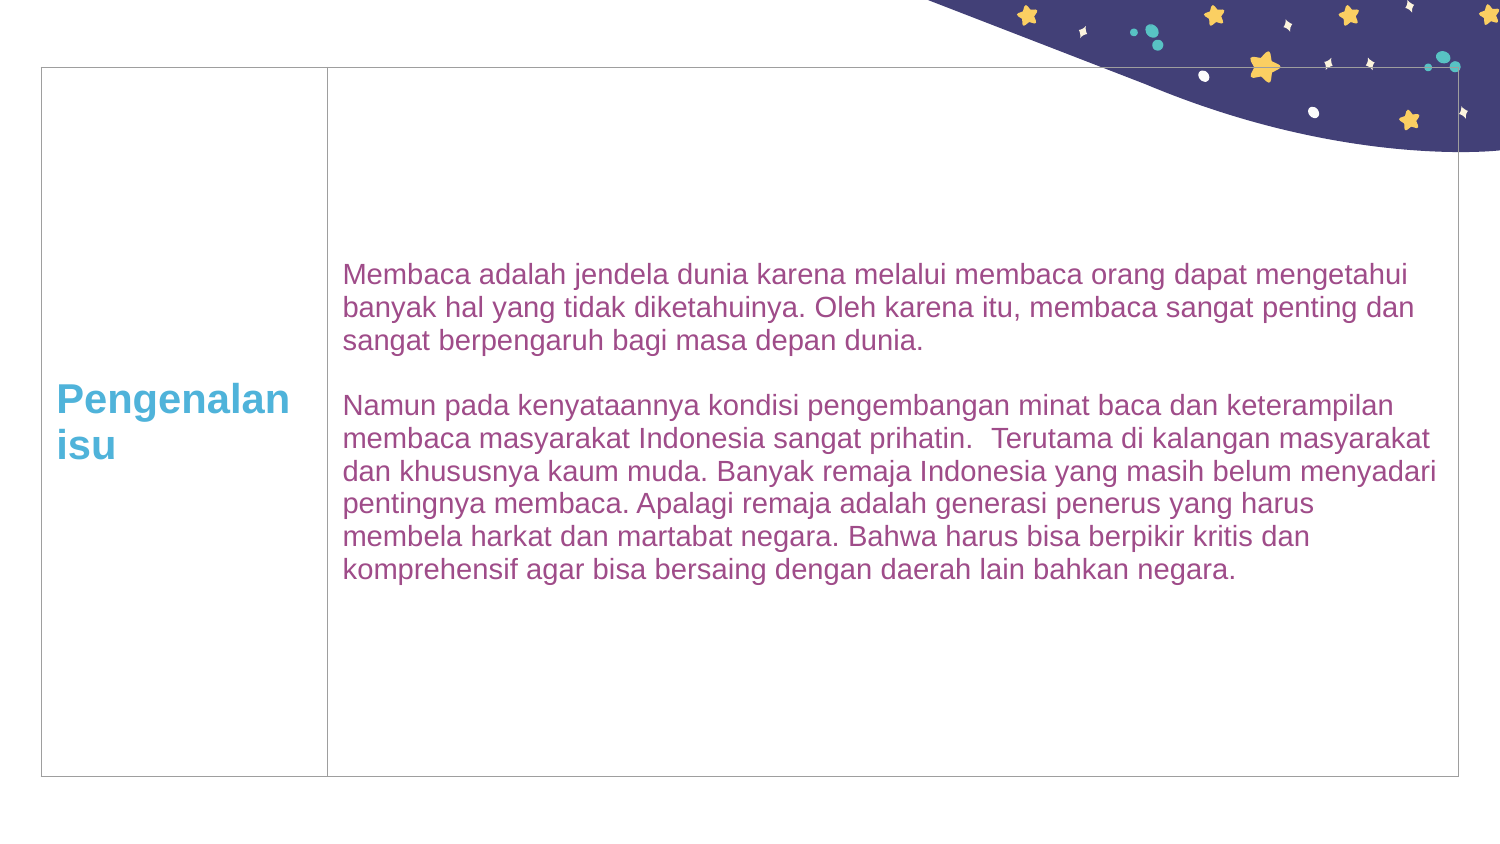

| Pengenalan isu | Membaca adalah jendela dunia karena melalui membaca orang dapat mengetahui banyak hal yang tidak diketahuinya. Oleh karena itu, membaca sangat penting dan sangat berpengaruh bagi masa depan dunia. Namun pada kenyataannya kondisi pengembangan minat baca dan keterampilan membaca masyarakat Indonesia sangat prihatin. Terutama di kalangan masyarakat dan khususnya kaum muda. Banyak remaja Indonesia yang masih belum menyadari pentingnya membaca. Apalagi remaja adalah generasi penerus yang harus membela harkat dan martabat negara. Bahwa harus bisa berpikir kritis dan komprehensif agar bisa bersaing dengan daerah lain bahkan negara. |
| --- | --- |